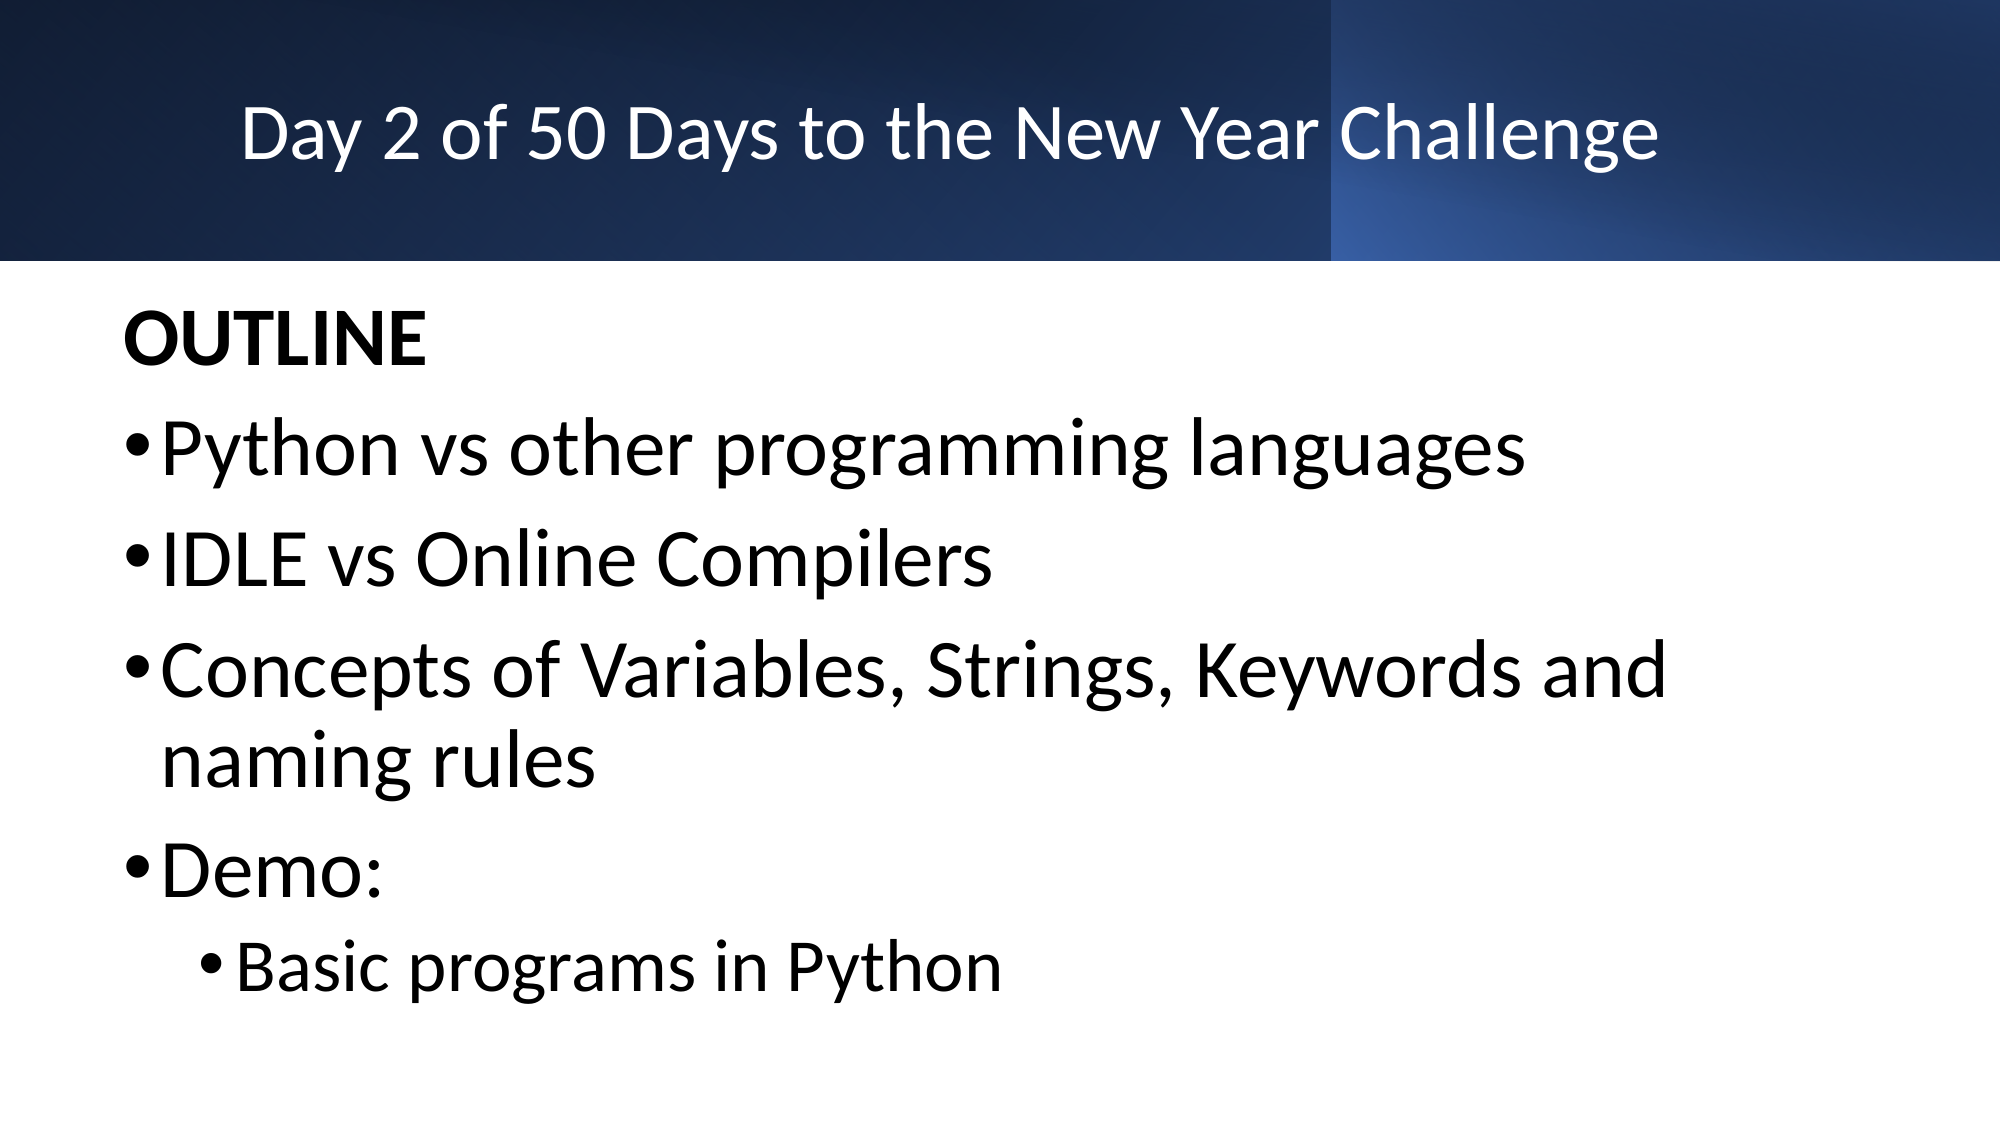

# Day 2 of 50 Days to the New Year Challenge
OUTLINE
Python vs other programming languages
IDLE vs Online Compilers
Concepts of Variables, Strings, Keywords and naming rules
Demo:
Basic programs in Python